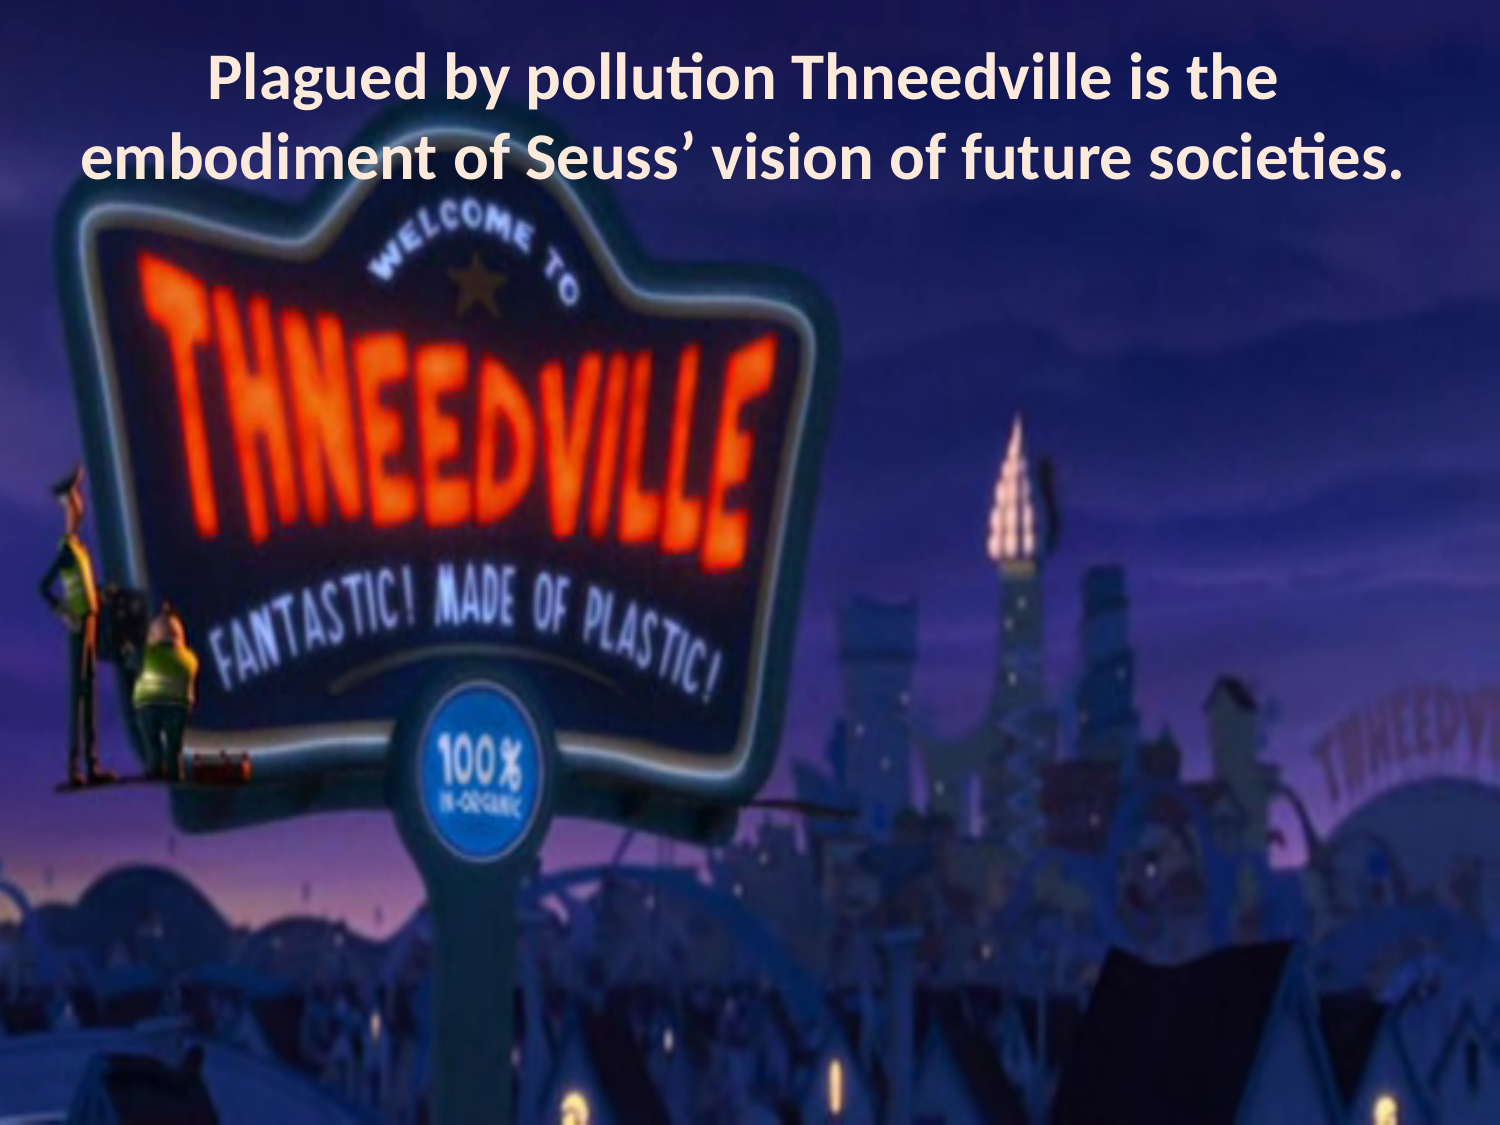

Plagued by pollution Thneedville is the embodiment of Seuss’ vision of future societies.